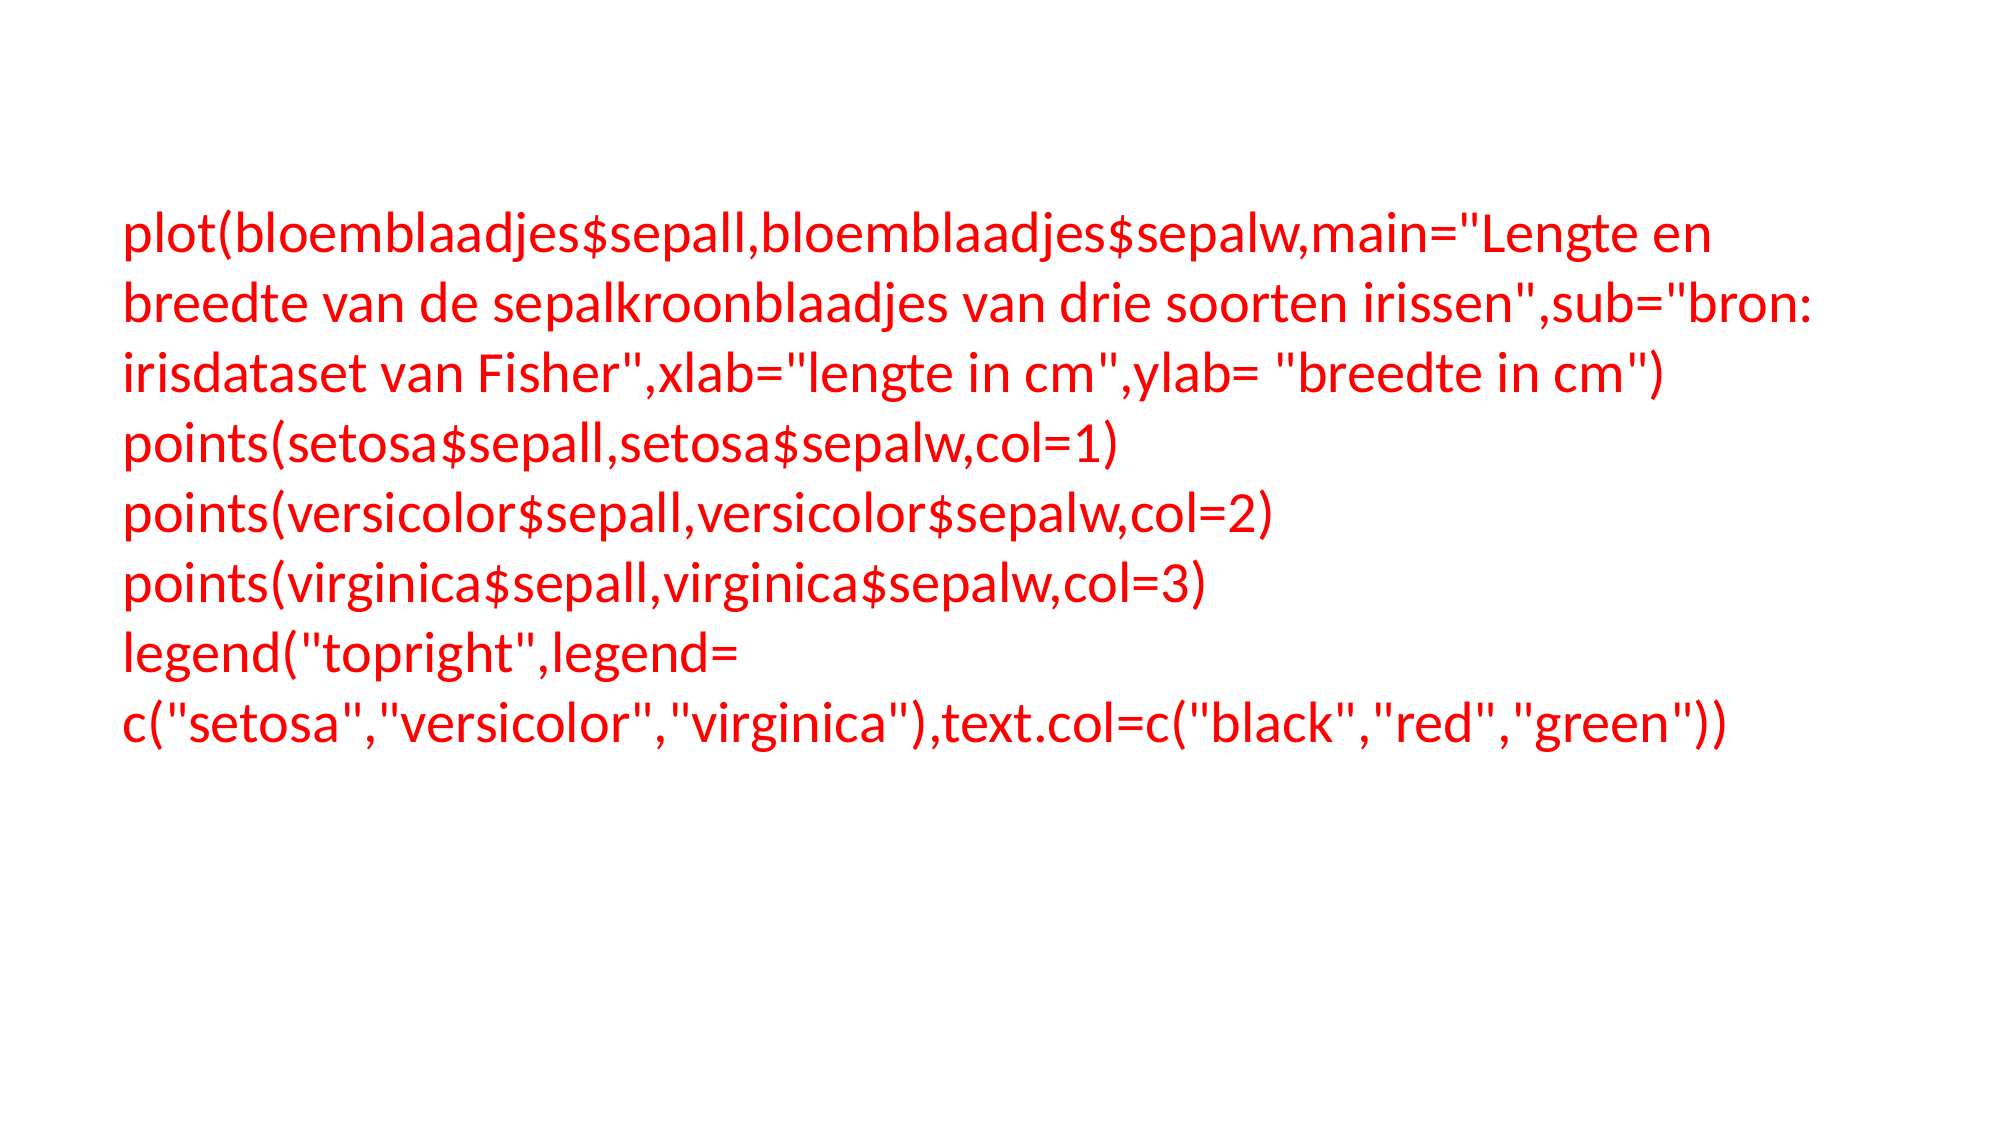

plot(bloemblaadjes$sepall,bloemblaadjes$sepalw,main="Lengte en breedte van de sepalkroonblaadjes van drie soorten irissen",sub="bron: irisdataset van Fisher",xlab="lengte in cm",ylab= "breedte in cm")
points(setosa$sepall,setosa$sepalw,col=1)
points(versicolor$sepall,versicolor$sepalw,col=2)
points(virginica$sepall,virginica$sepalw,col=3)
legend("topright",legend= c("setosa","versicolor","virginica"),text.col=c("black","red","green"))